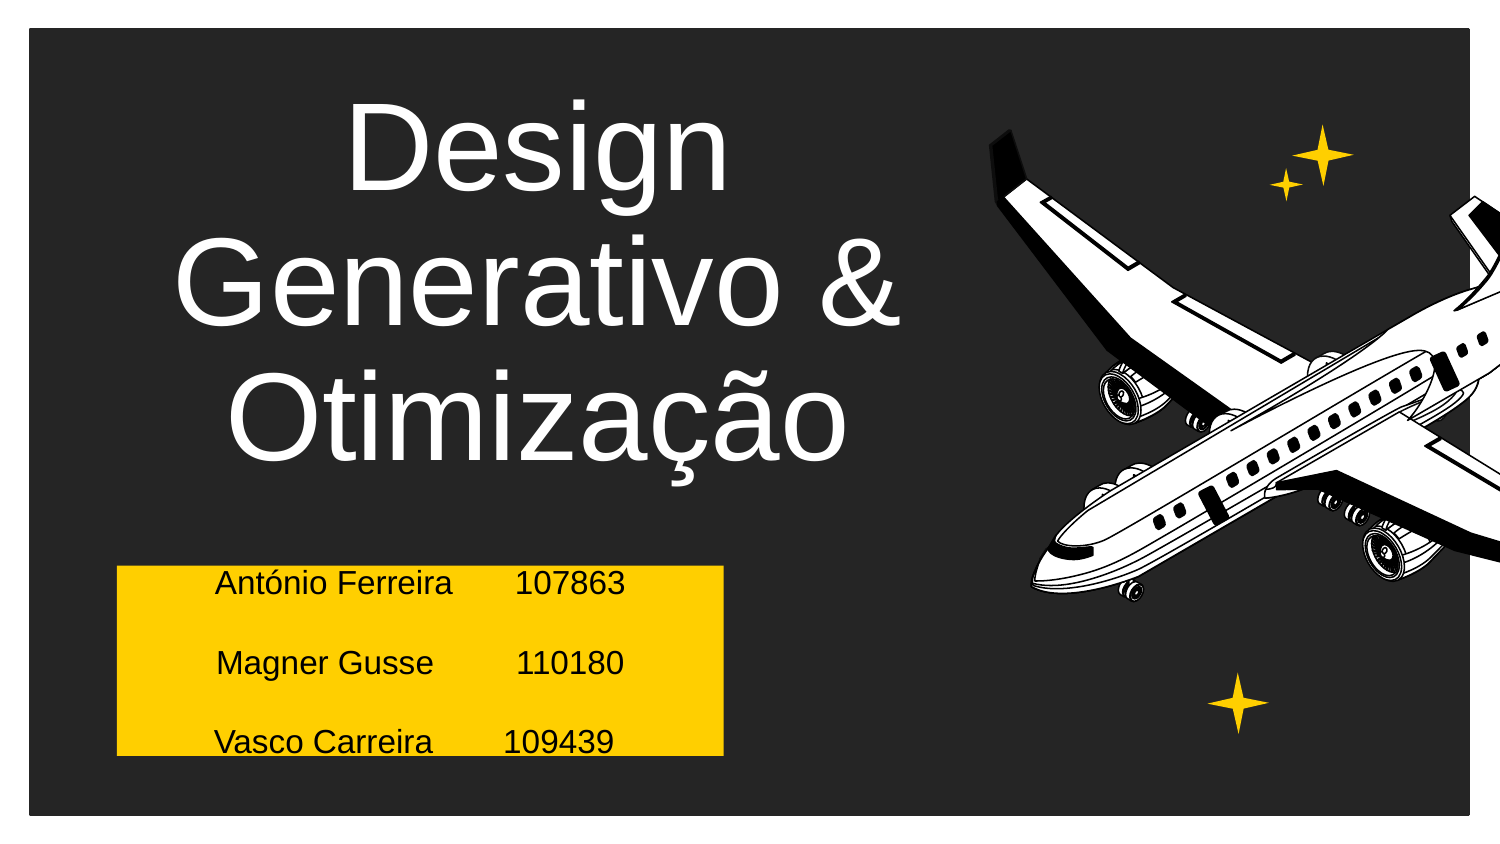

# Design Generativo & Otimização

António Ferreira	107863​

Magner Gusse​ 	110180

  Vasco Carreira​     109439